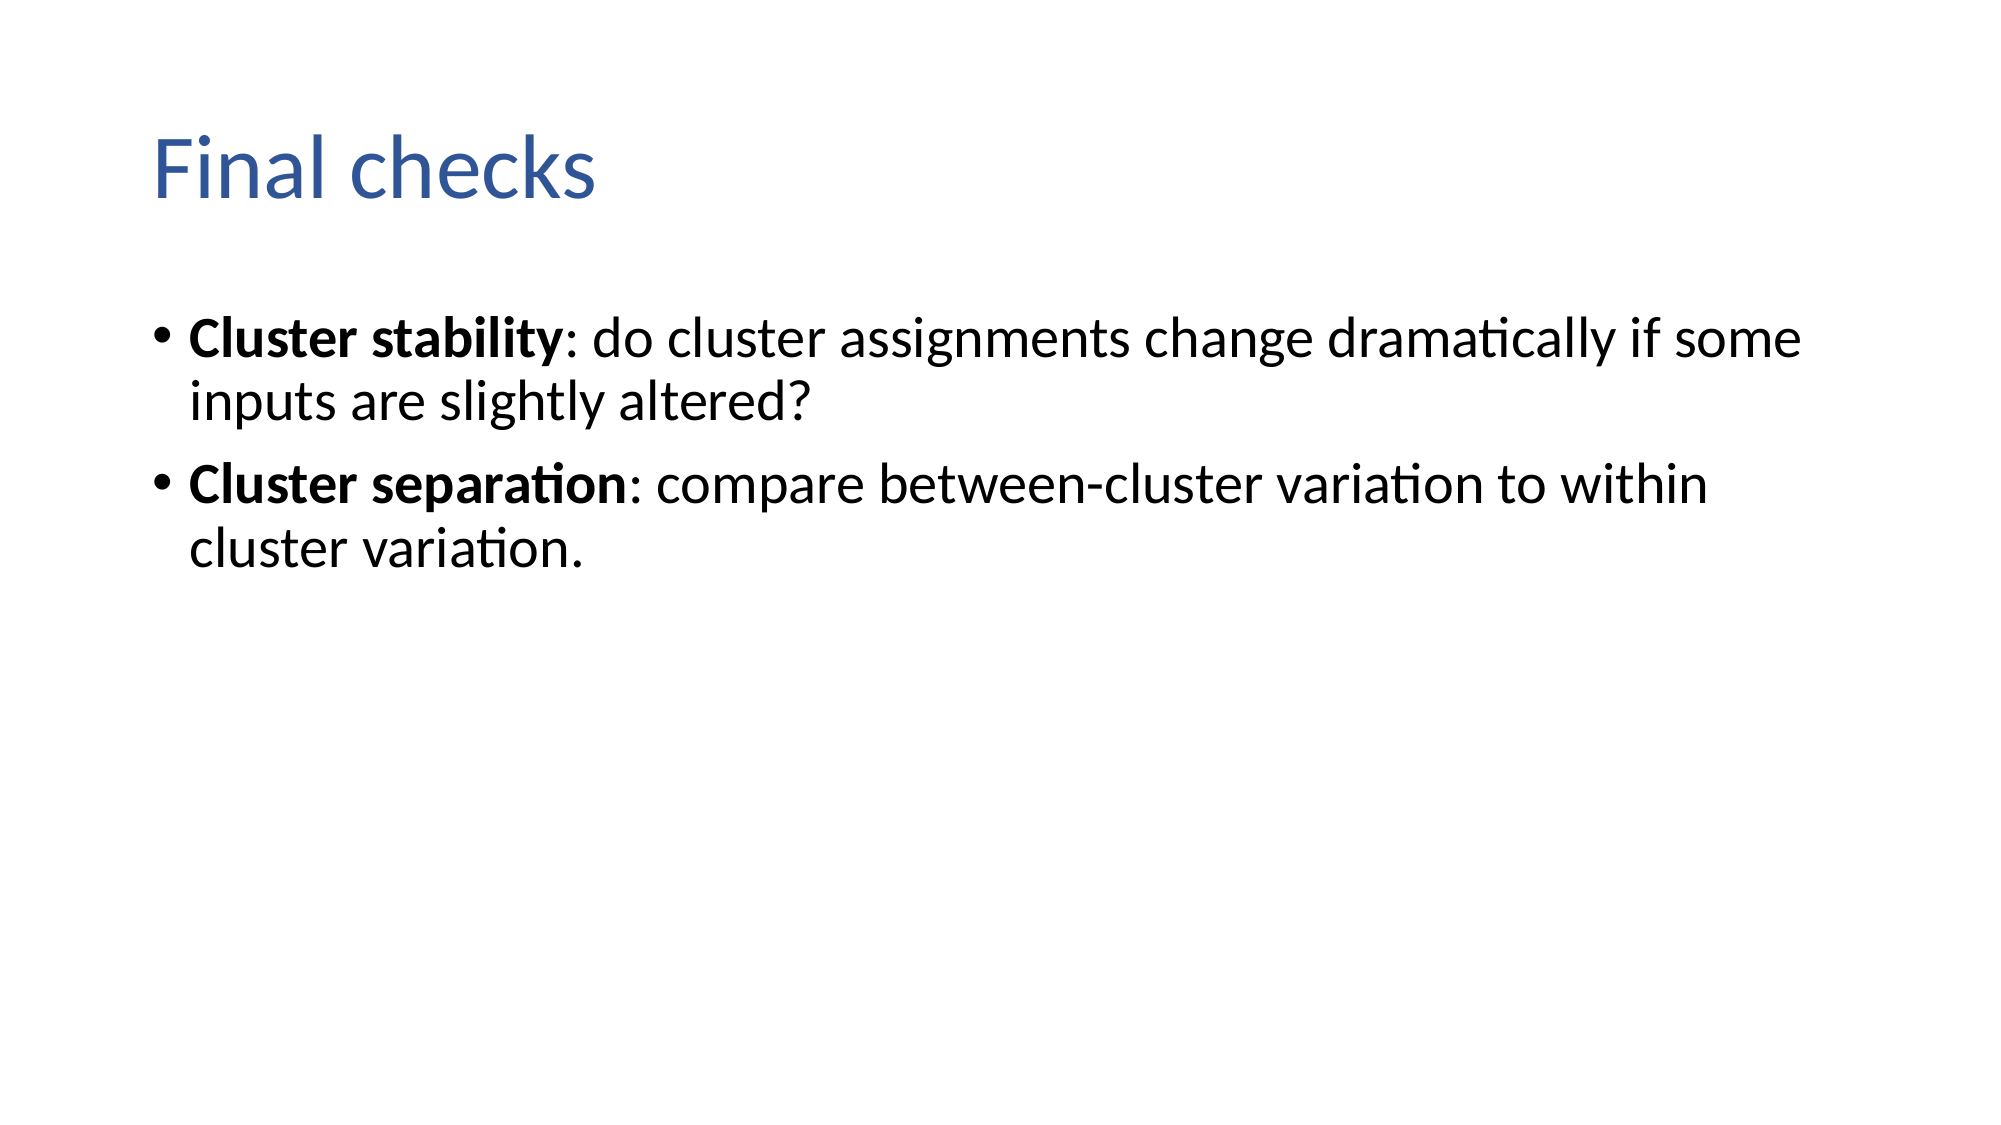

# Final checks
Cluster stability: do cluster assignments change dramatically if some inputs are slightly altered?
Cluster separation: compare between-cluster variation to within cluster variation.